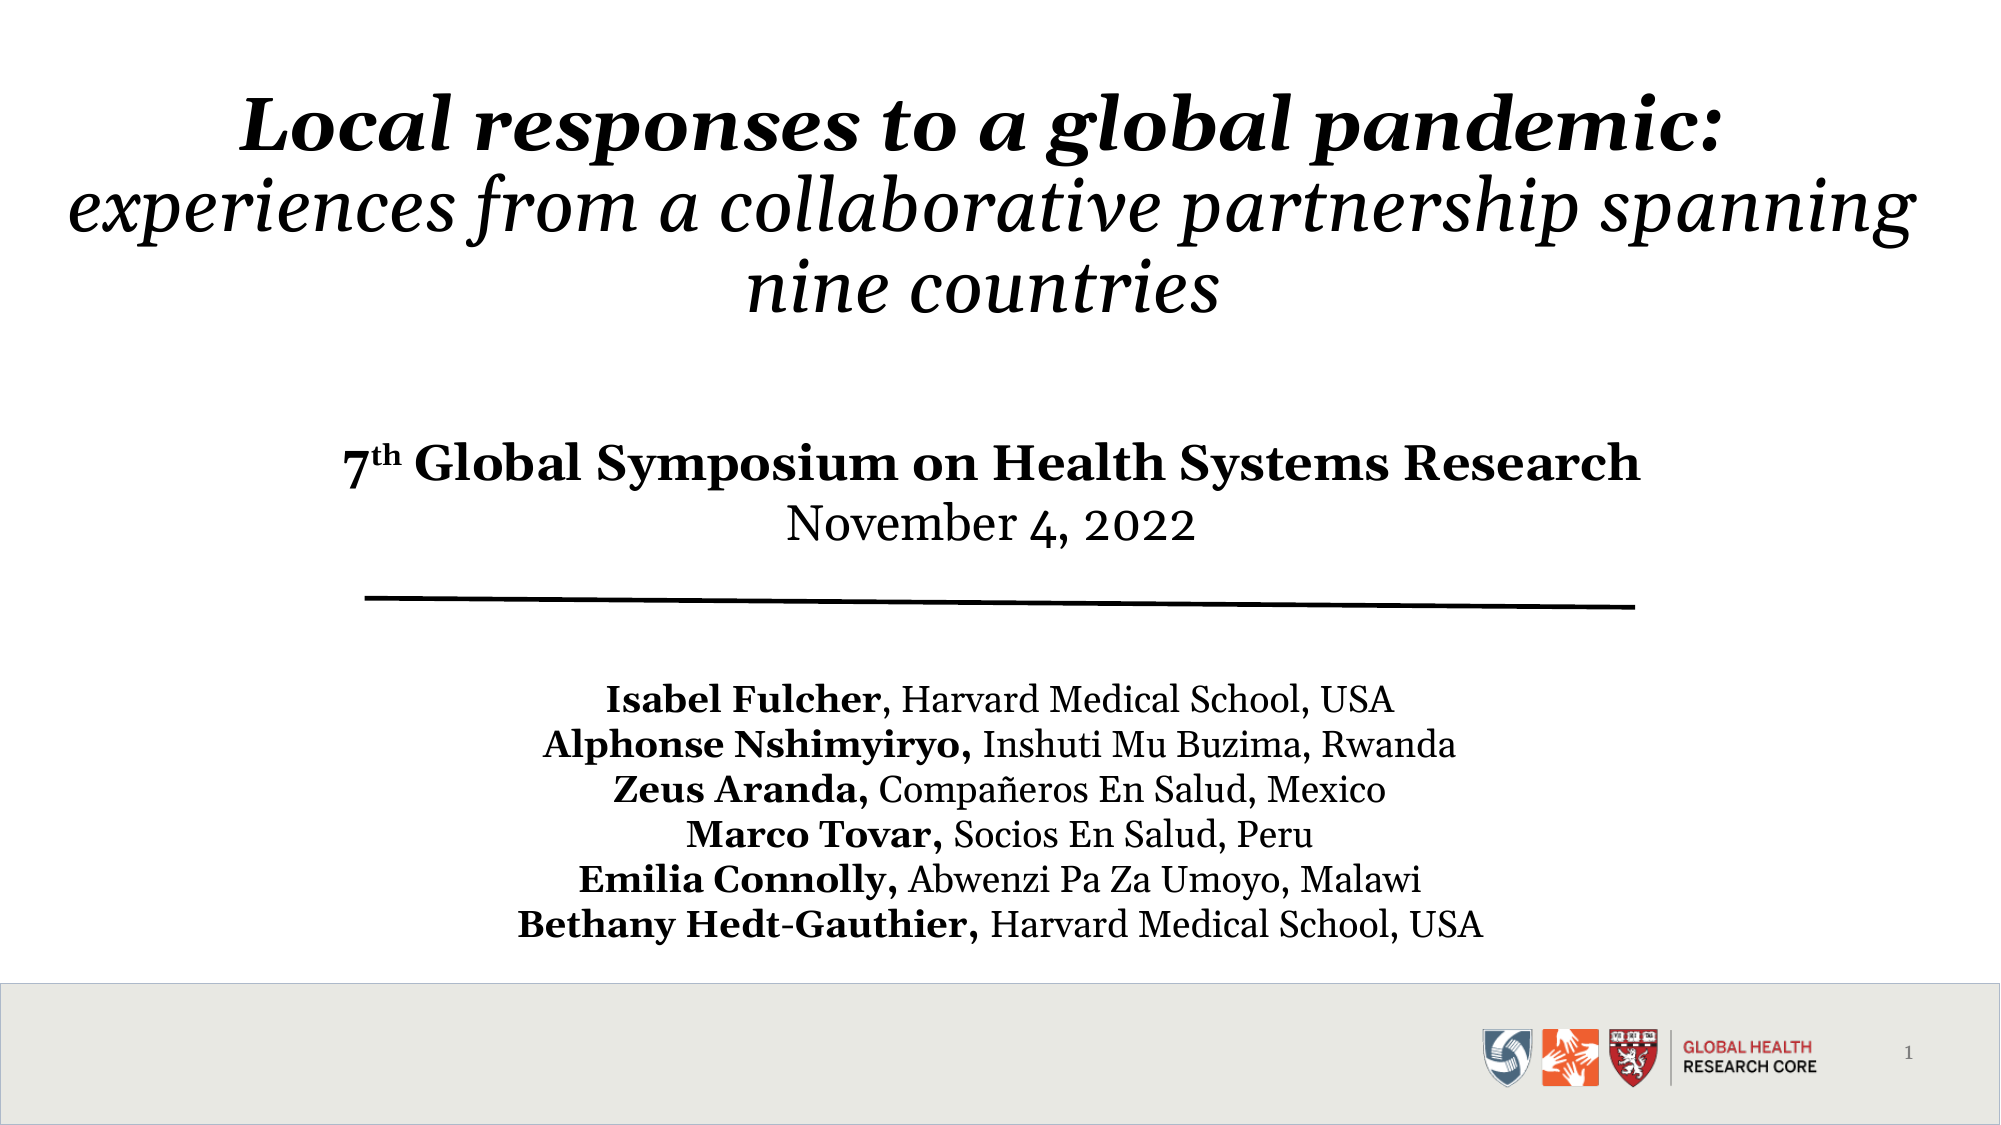

# Local responses to a global pandemic: experiences from a collaborative partnership spanning nine countries
7th Global Symposium on Health Systems Research
November 4, 2022

Isabel Fulcher, Harvard Medical School, USA
Alphonse Nshimyiryo, Inshuti Mu Buzima, Rwanda
Zeus Aranda, Compañeros En Salud, Mexico
Marco Tovar, Socios En Salud, Peru
Emilia Connolly, Abwenzi Pa Za Umoyo, Malawi
Bethany Hedt-Gauthier, Harvard Medical School, USA